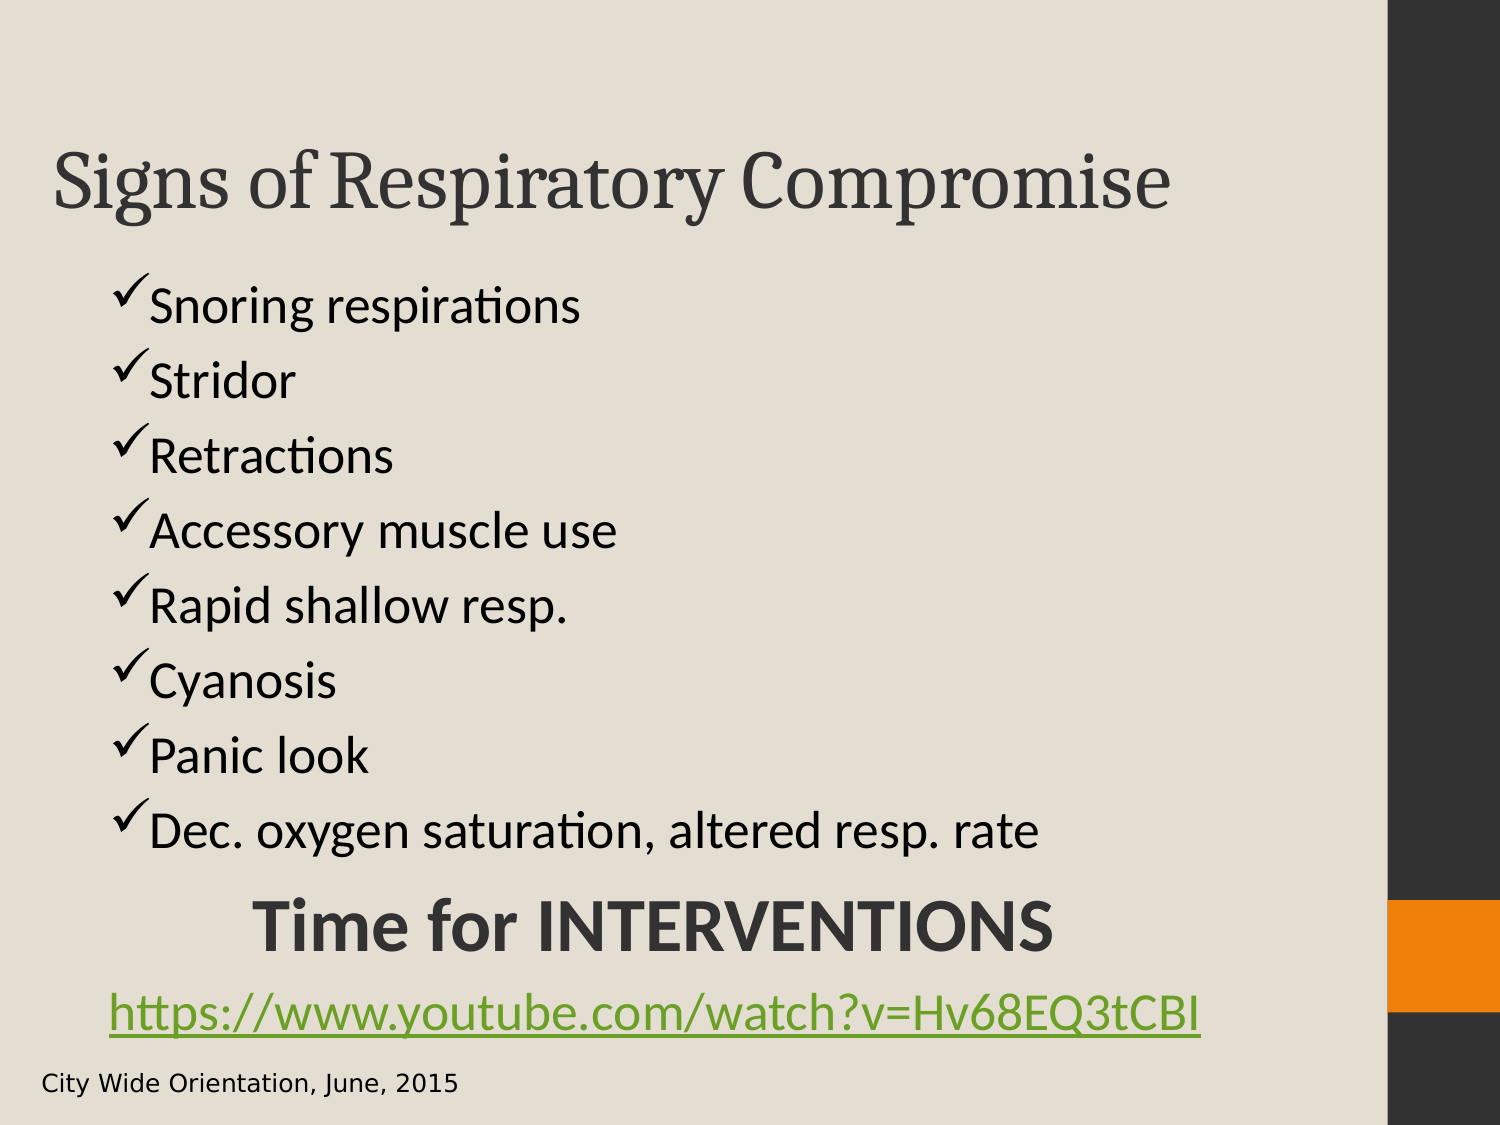

# Signs of Respiratory Compromise
Snoring respirations
Stridor
Retractions
Accessory muscle use
Rapid shallow resp.
Cyanosis
Panic look
Dec. oxygen saturation, altered resp. rate
            Time for INTERVENTIONS
https://www.youtube.com/watch?v=Hv68EQ3tCBI

City Wide Orientation, June, 2015